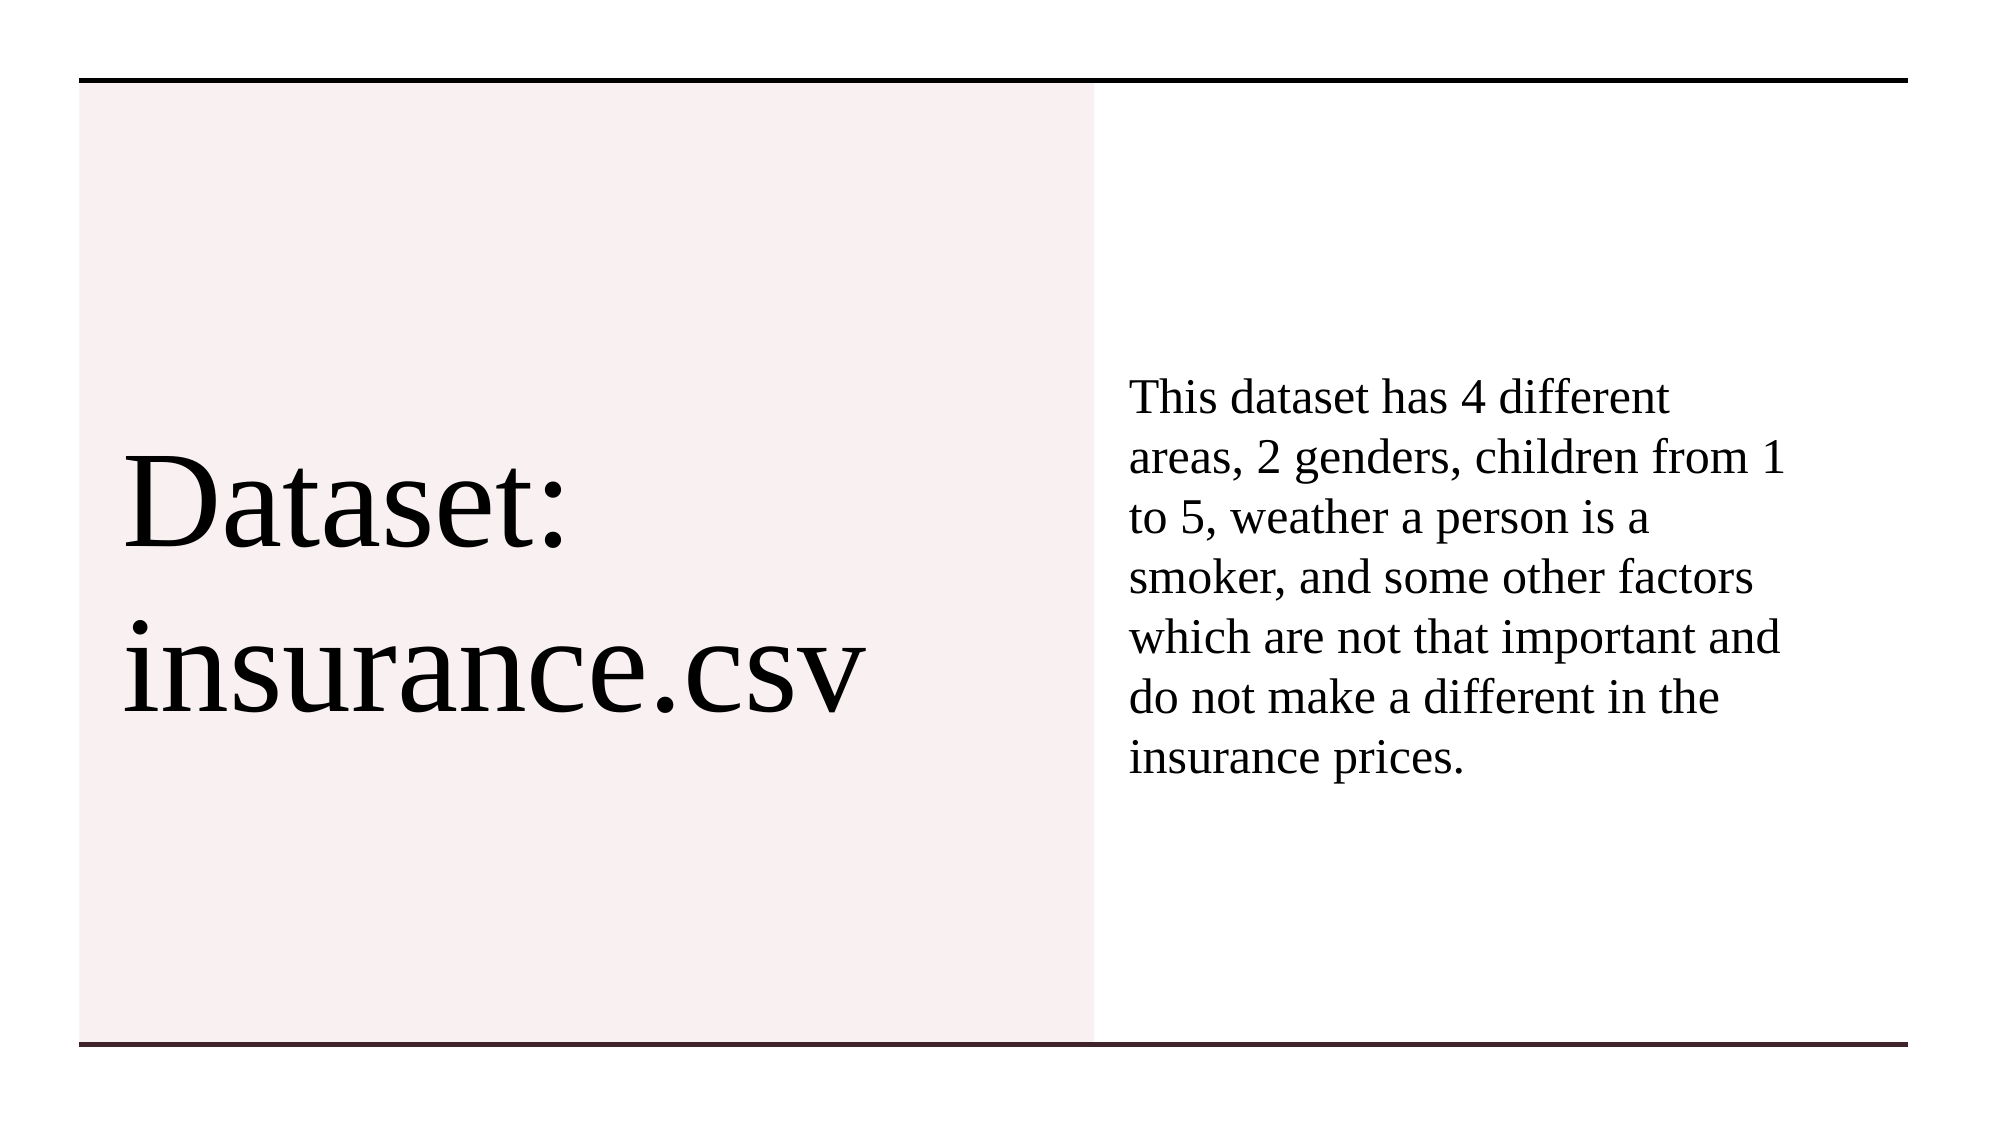

# Dataset: insurance.csv
This dataset has 4 different areas, 2 genders, children from 1 to 5, weather a person is a smoker, and some other factors which are not that important and do not make a different in the insurance prices.